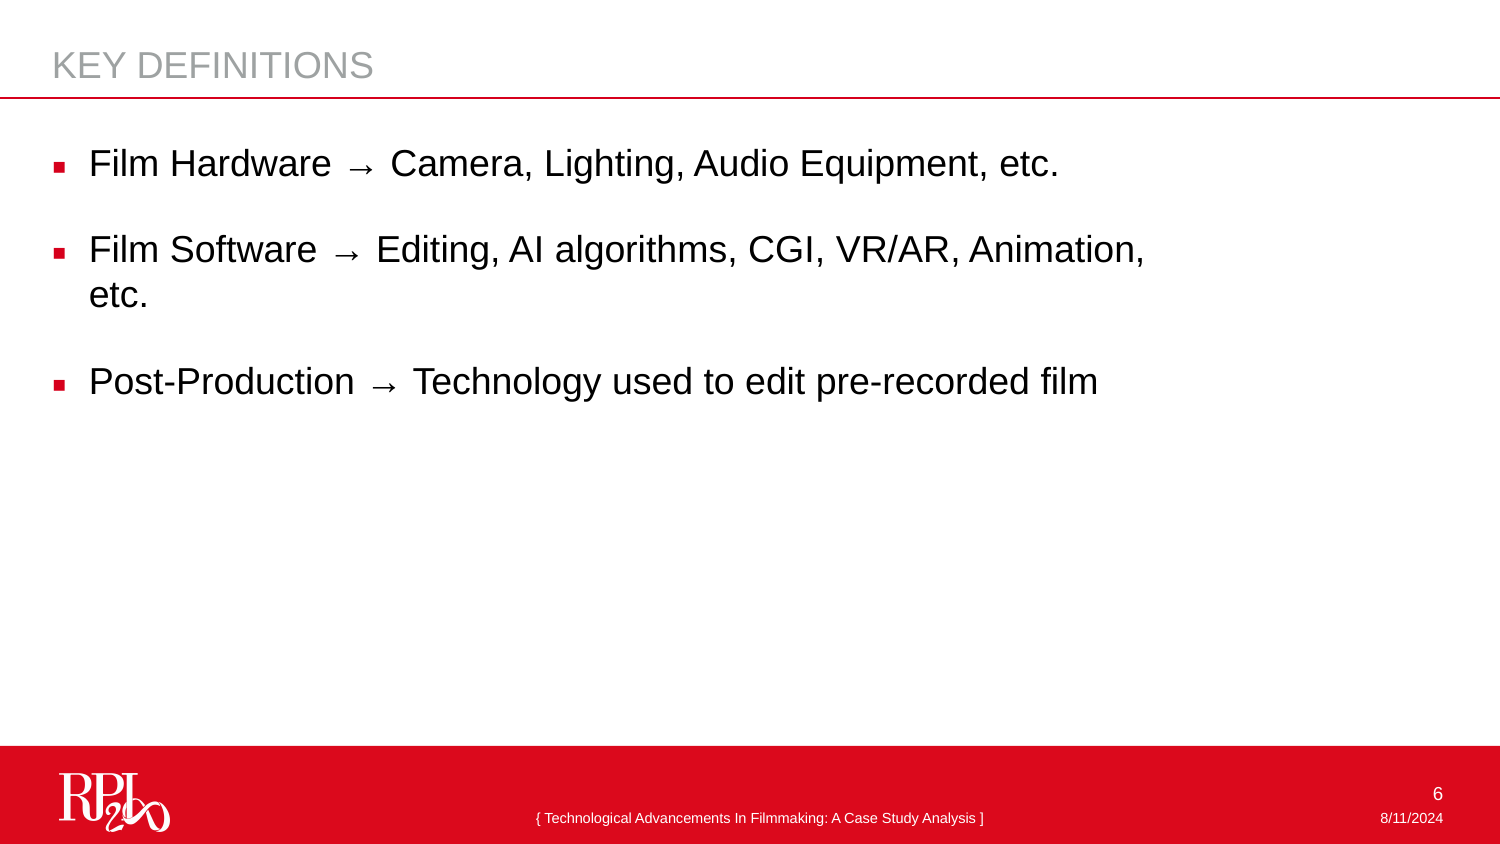

KEY DEFINITIONS
Film Hardware → Camera, Lighting, Audio Equipment, etc.
Film Software → Editing, AI algorithms, CGI, VR/AR, Animation, etc.
Post-Production → Technology used to edit pre-recorded film